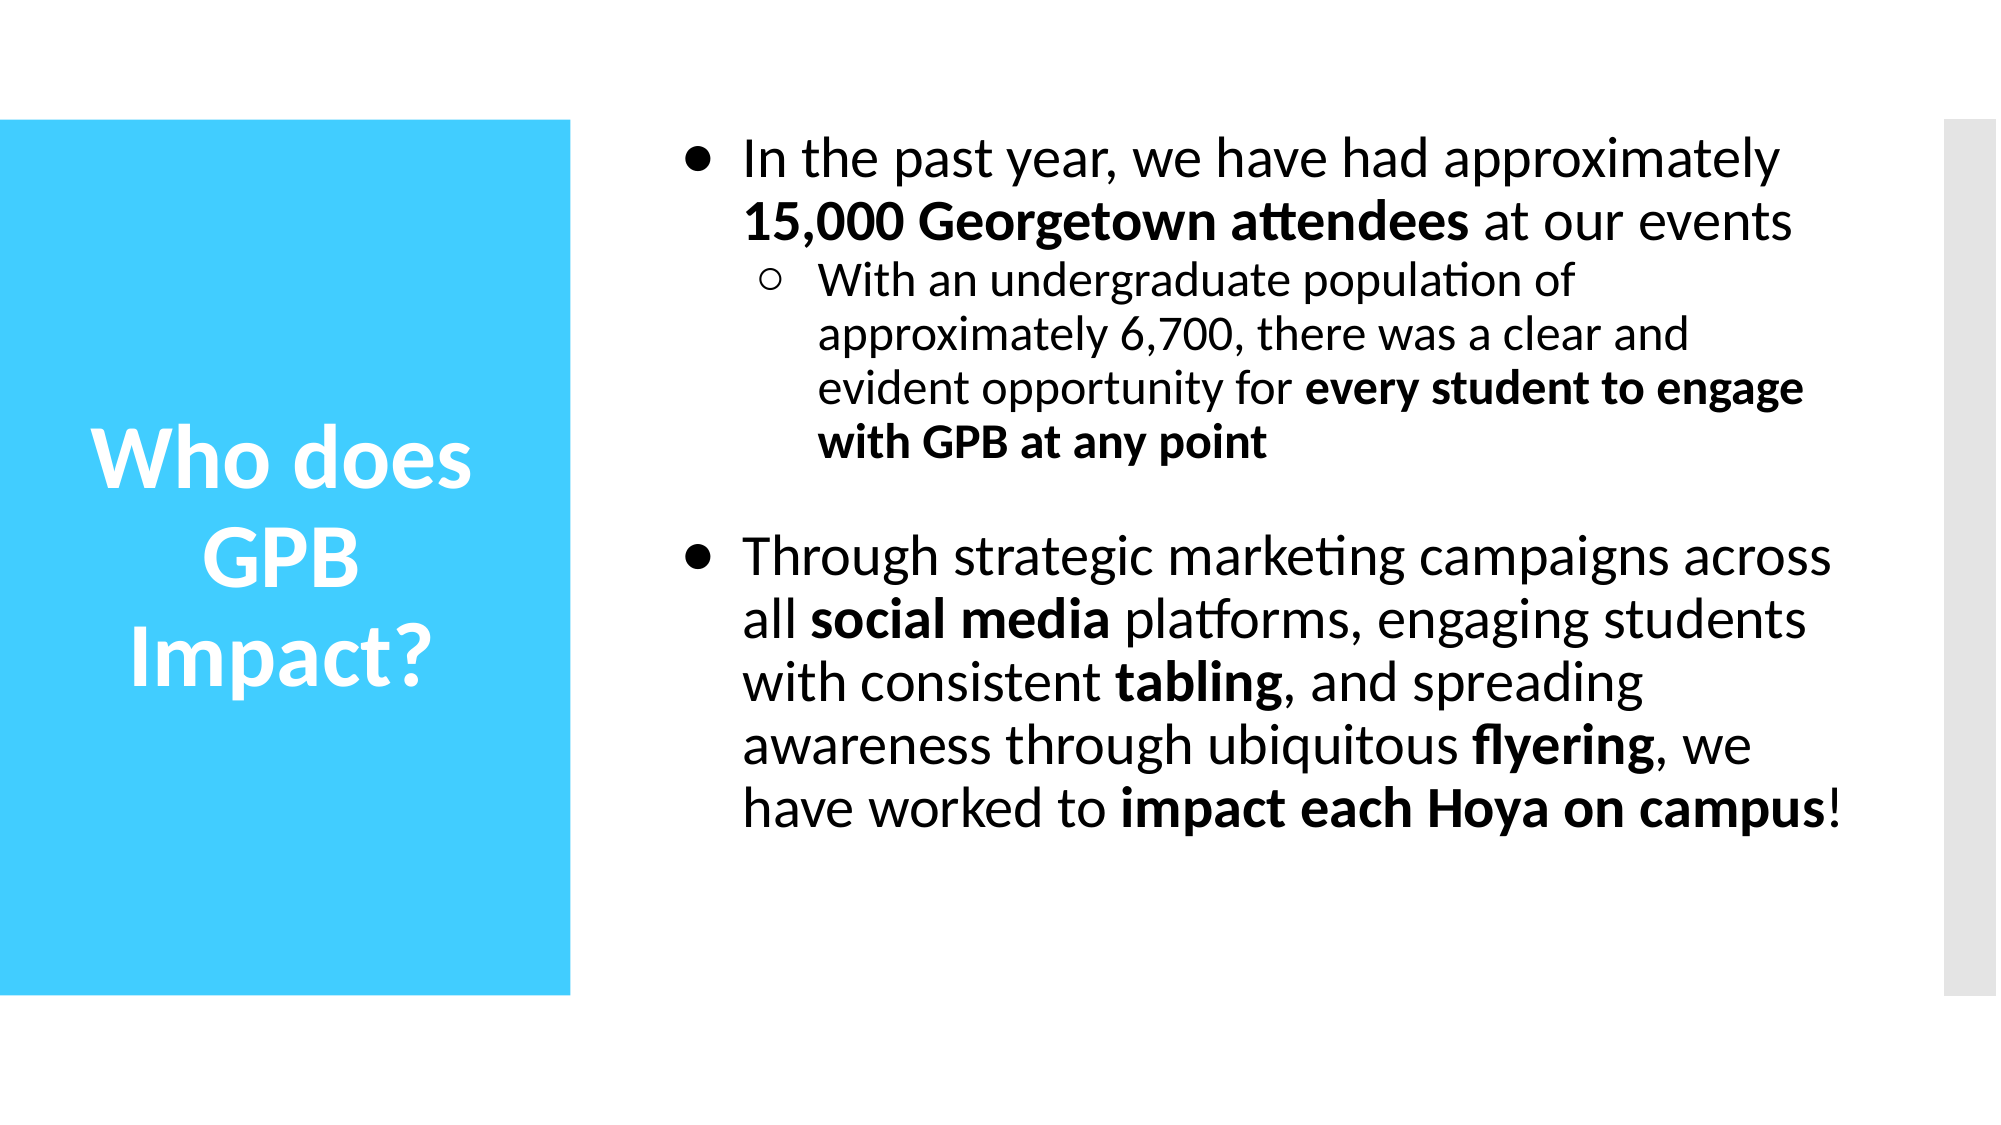

In the past year, we have had approximately 15,000 Georgetown attendees at our events
With an undergraduate population of approximately 6,700, there was a clear and evident opportunity for every student to engage with GPB at any point

Through strategic marketing campaigns across all social media platforms, engaging students with consistent tabling, and spreading awareness through ubiquitous flyering, we have worked to impact each Hoya on campus!

# Who does GPB Impact?